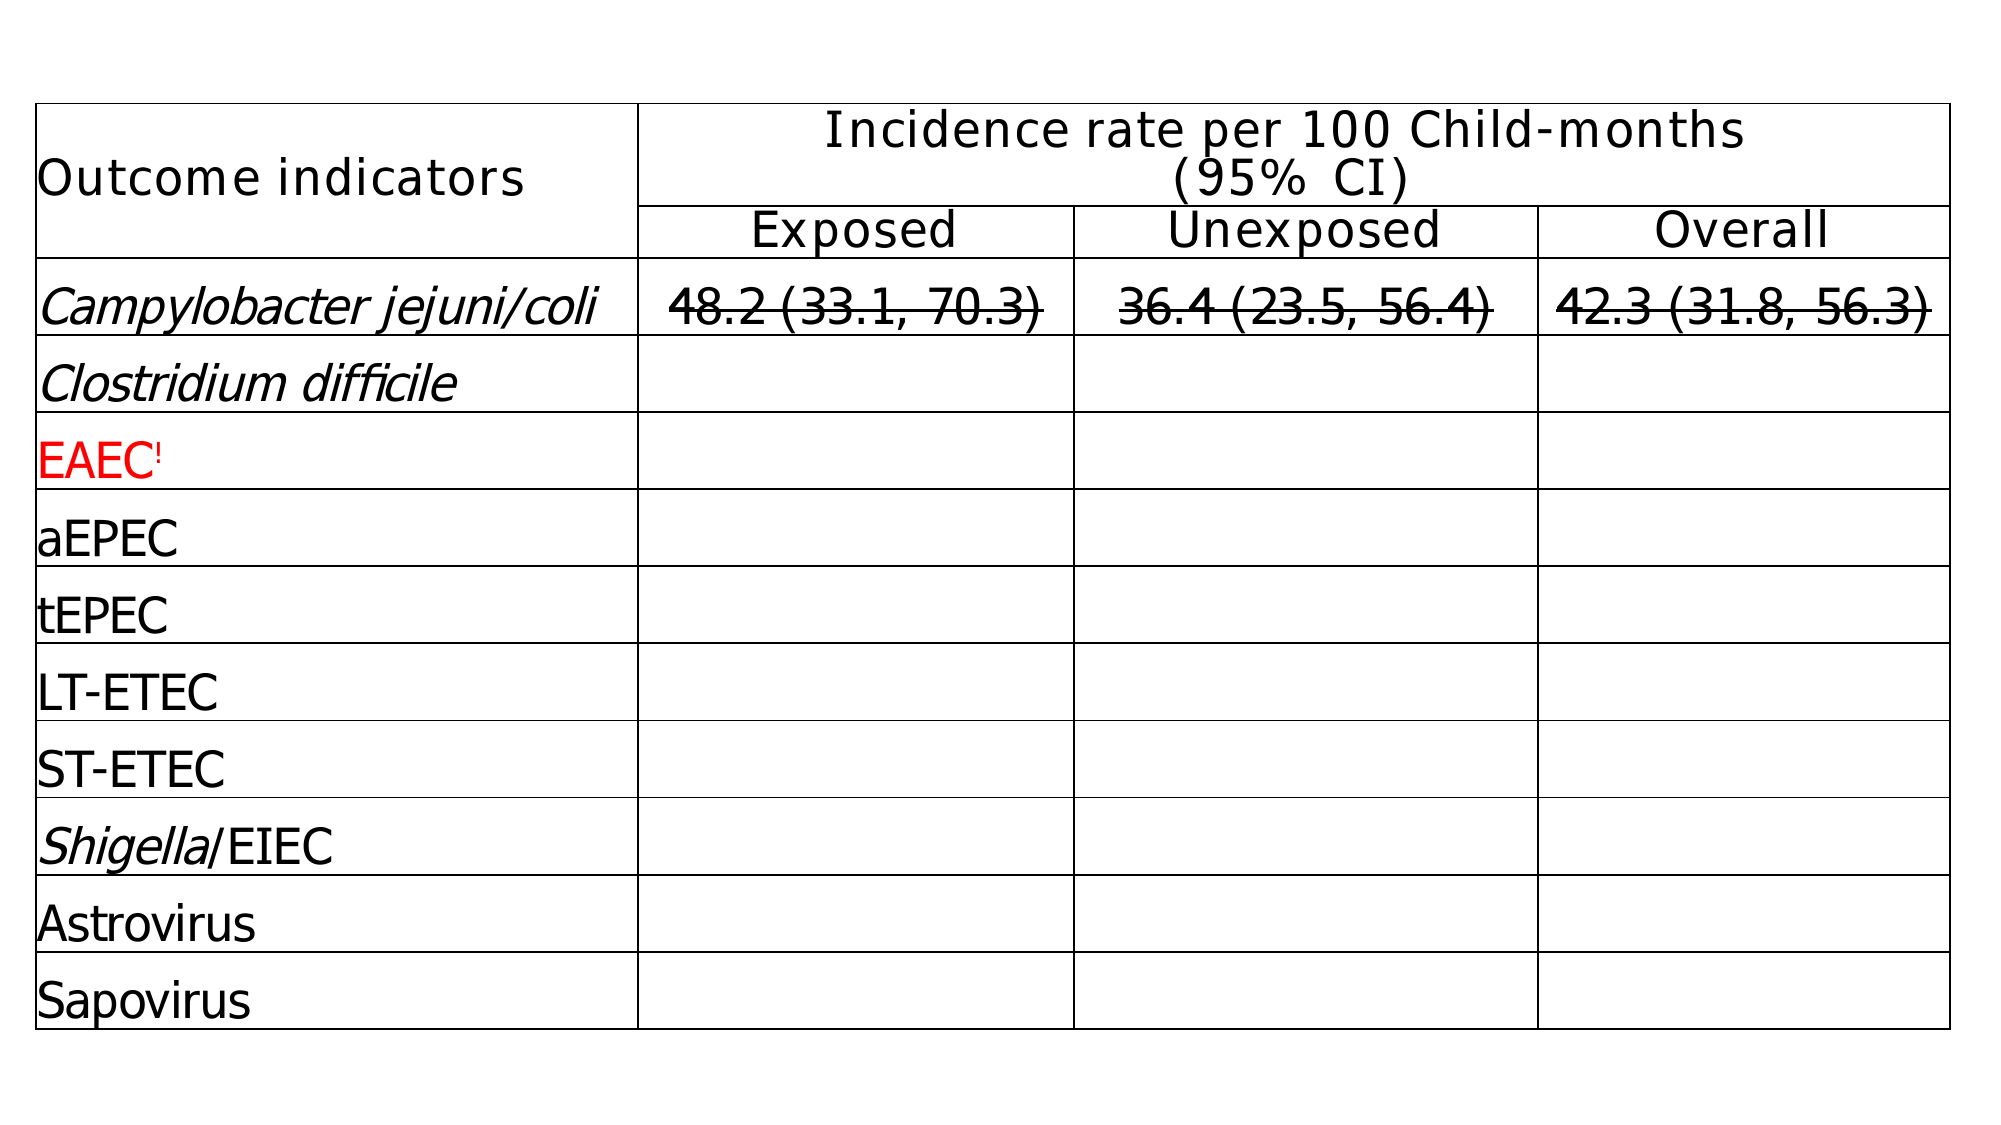

| Outcome indicators | Incidence rate per 100 Child-months (95% CI) |  |  |
| --- | --- | --- | --- |
|  | Exposed | Unexposed | Overall |
| Campylobacter jejuni/coli | 48.2 (33.1, 70.3) | 36.4 (23.5, 56.4) | 42.3 (31.8, 56.3) |
| Clostridium difficile |  |  |  |
| EAEC! |  |  |  |
| aEPEC |  |  |  |
| tEPEC |  |  |  |
| LT-ETEC |  |  |  |
| ST-ETEC |  |  |  |
| Shigella/EIEC |  |  |  |
| Astrovirus |  |  |  |
| Sapovirus |  |  |  |